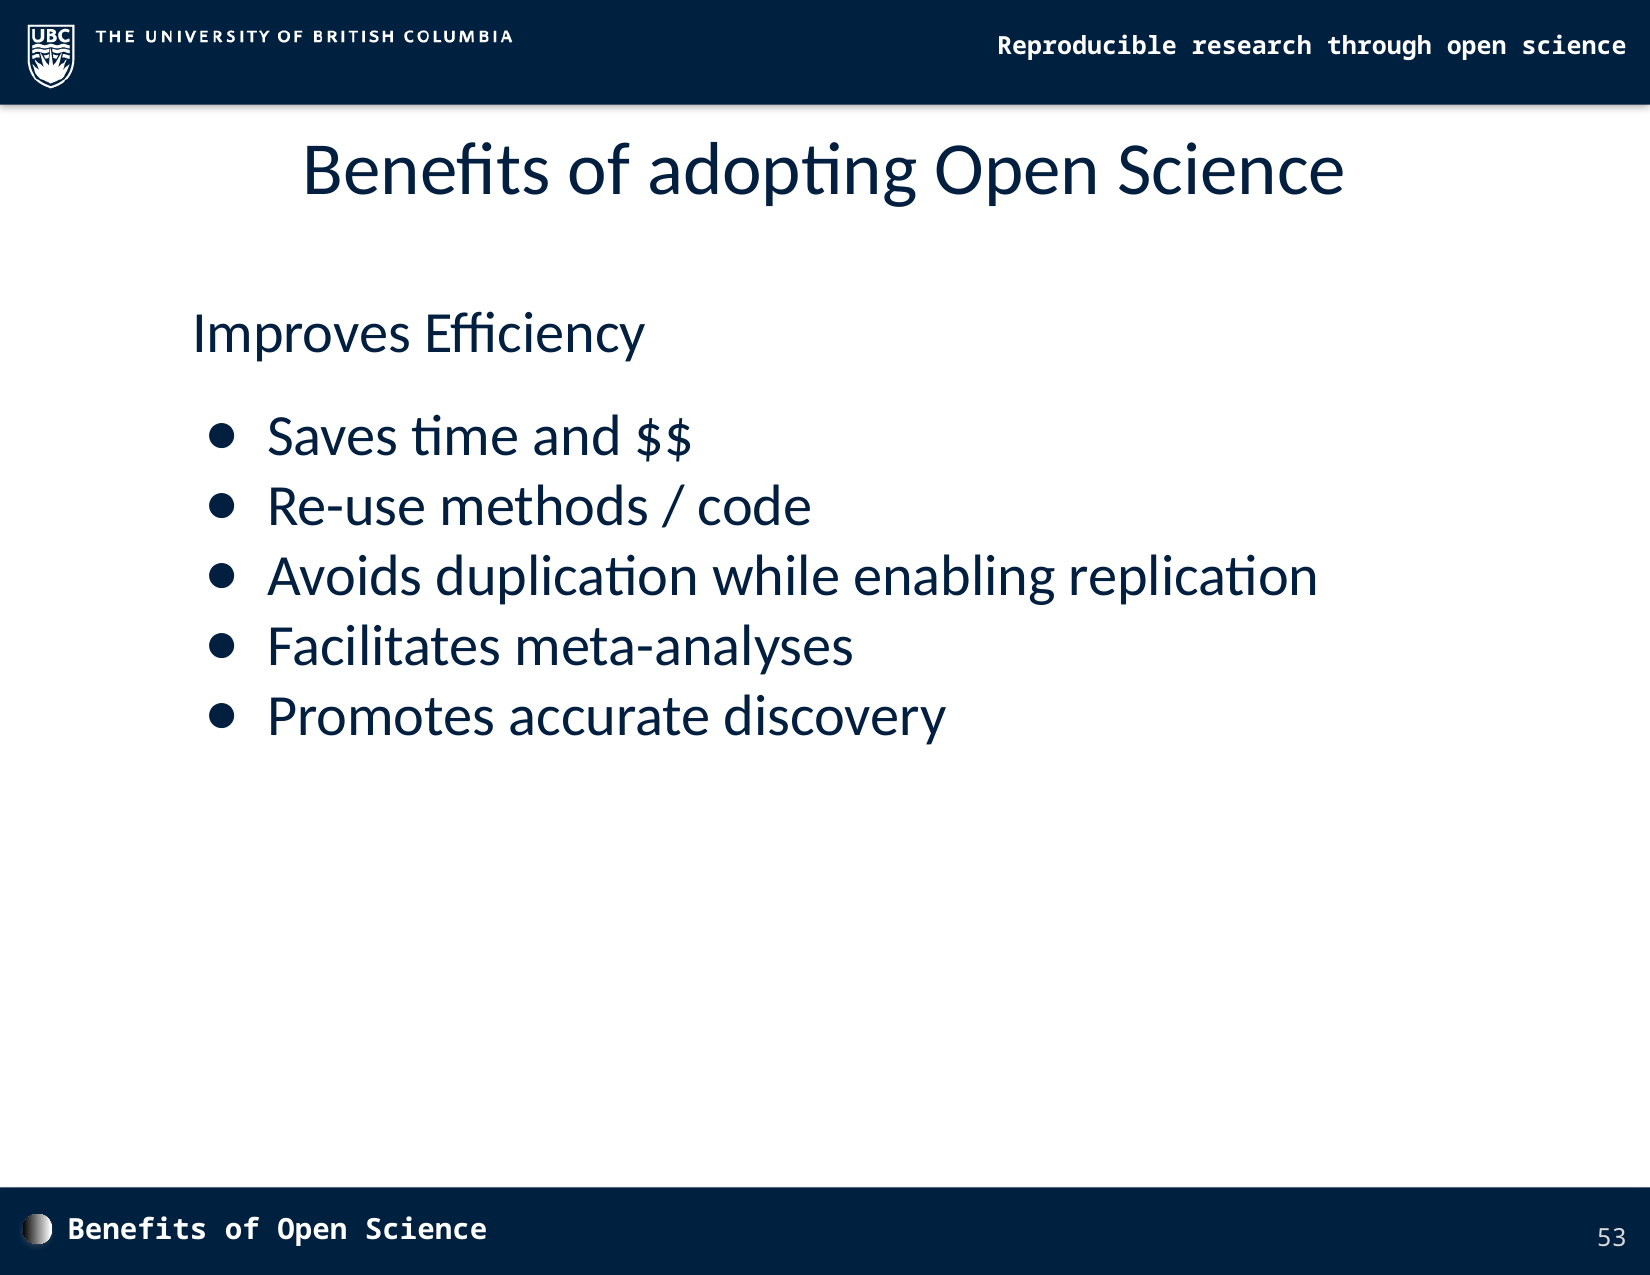

Benefits of adopting Open Science
Improves Efficiency
Saves time and $$
Re-use methods / code
Avoids duplication while enabling replication
Facilitates meta-analyses
Promotes accurate discovery

Benefits of Open Science

53